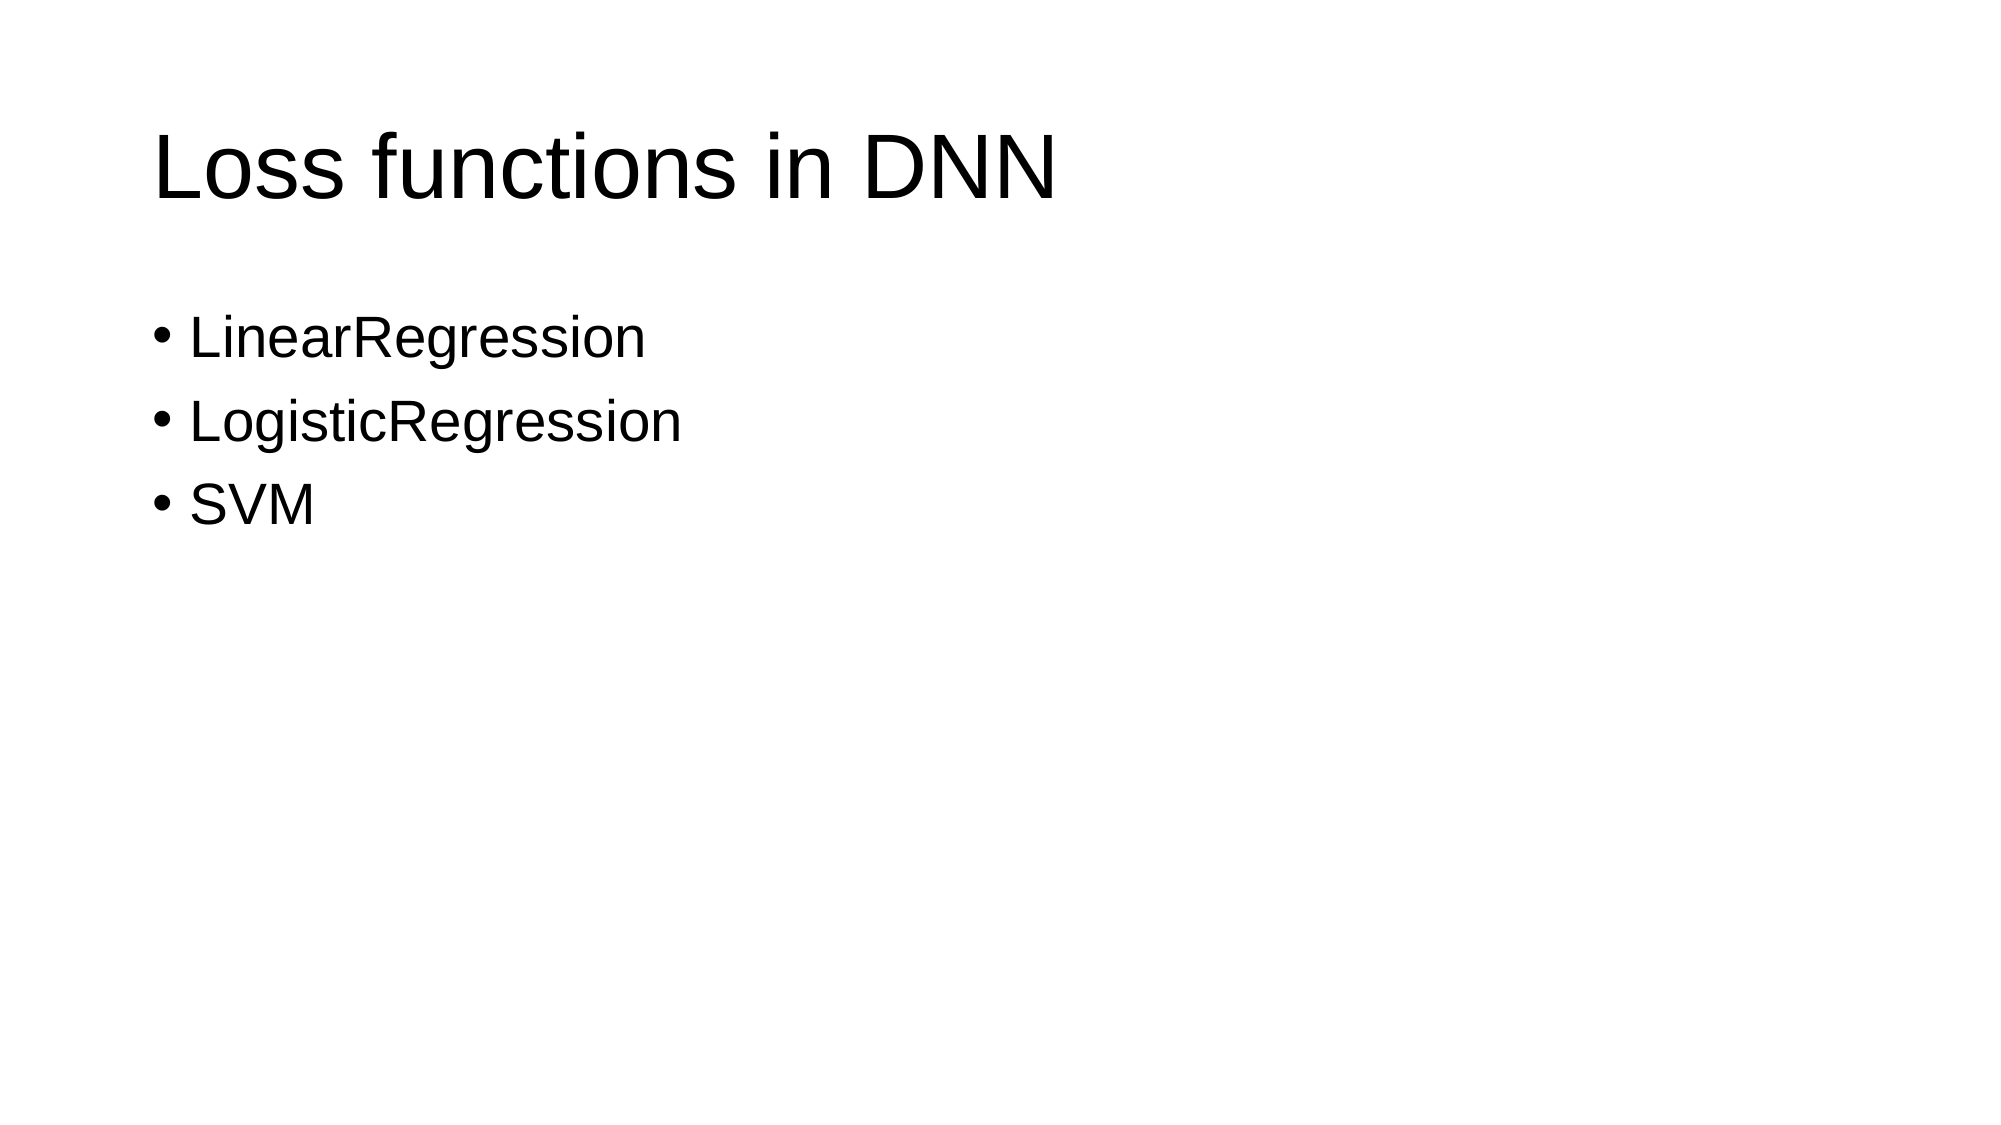

# Loss functions in DNN
LinearRegression
LogisticRegression
SVM